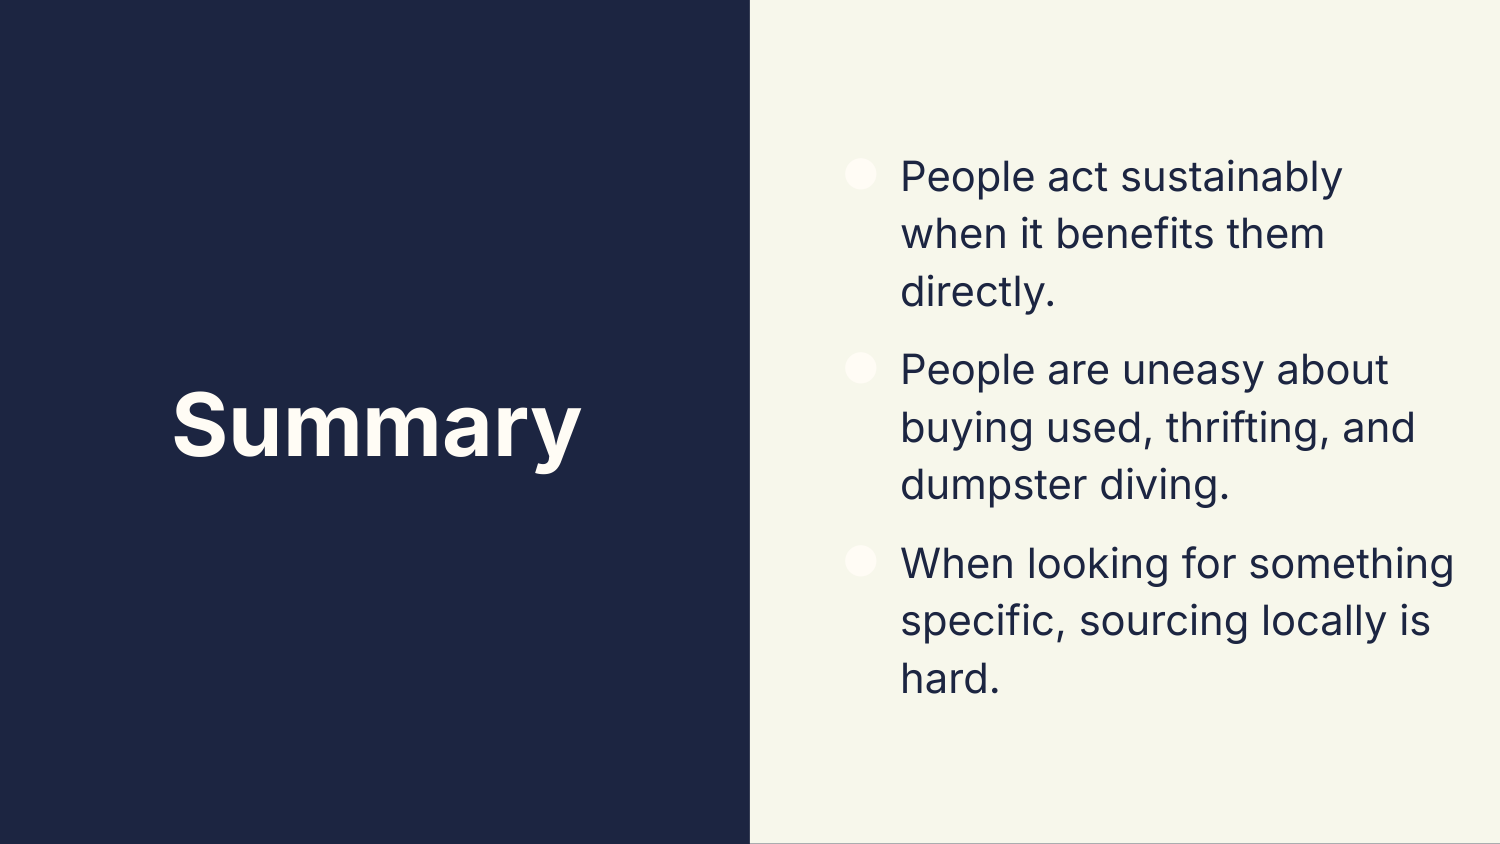

People act sustainably when it benefits them directly.
People are uneasy about buying used, thrifting, and dumpster diving.
When looking for something specific, sourcing locally is hard.
# Summary